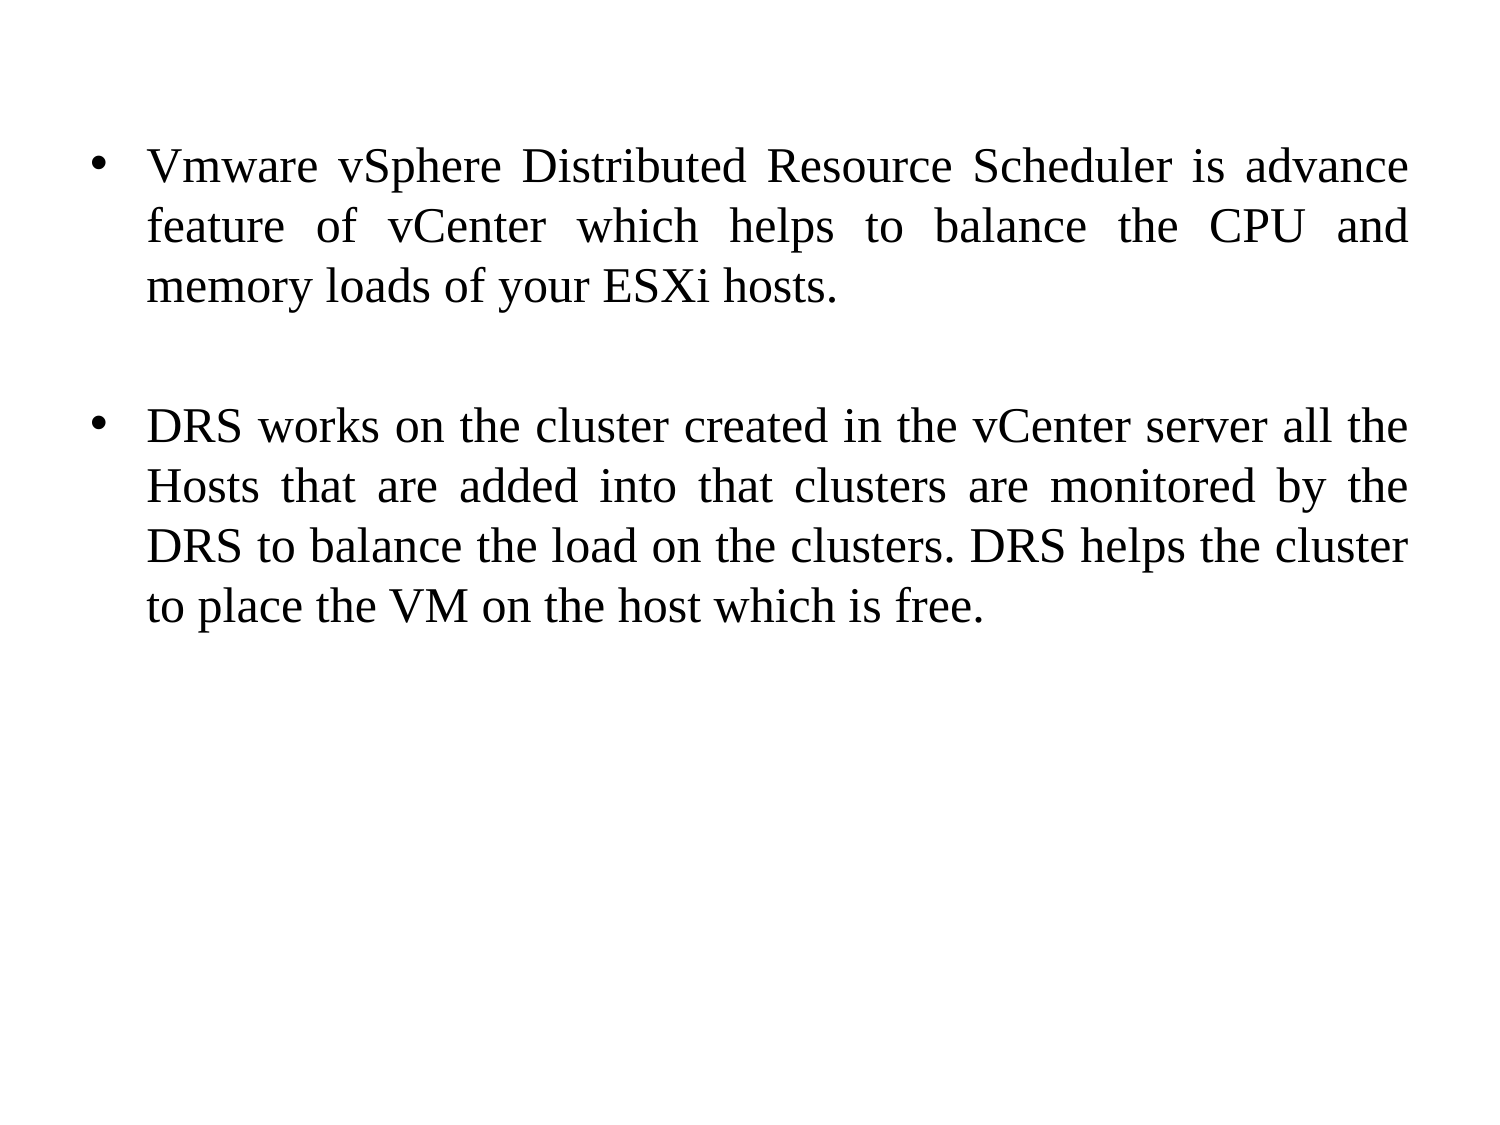

Vmware vSphere Distributed Resource Scheduler is advance feature of vCenter which helps to balance the CPU and memory loads of your ESXi hosts.

DRS works on the cluster created in the vCenter server all the Hosts that are added into that clusters are monitored by the DRS to balance the load on the clusters. DRS helps the cluster to place the VM on the host which is free.